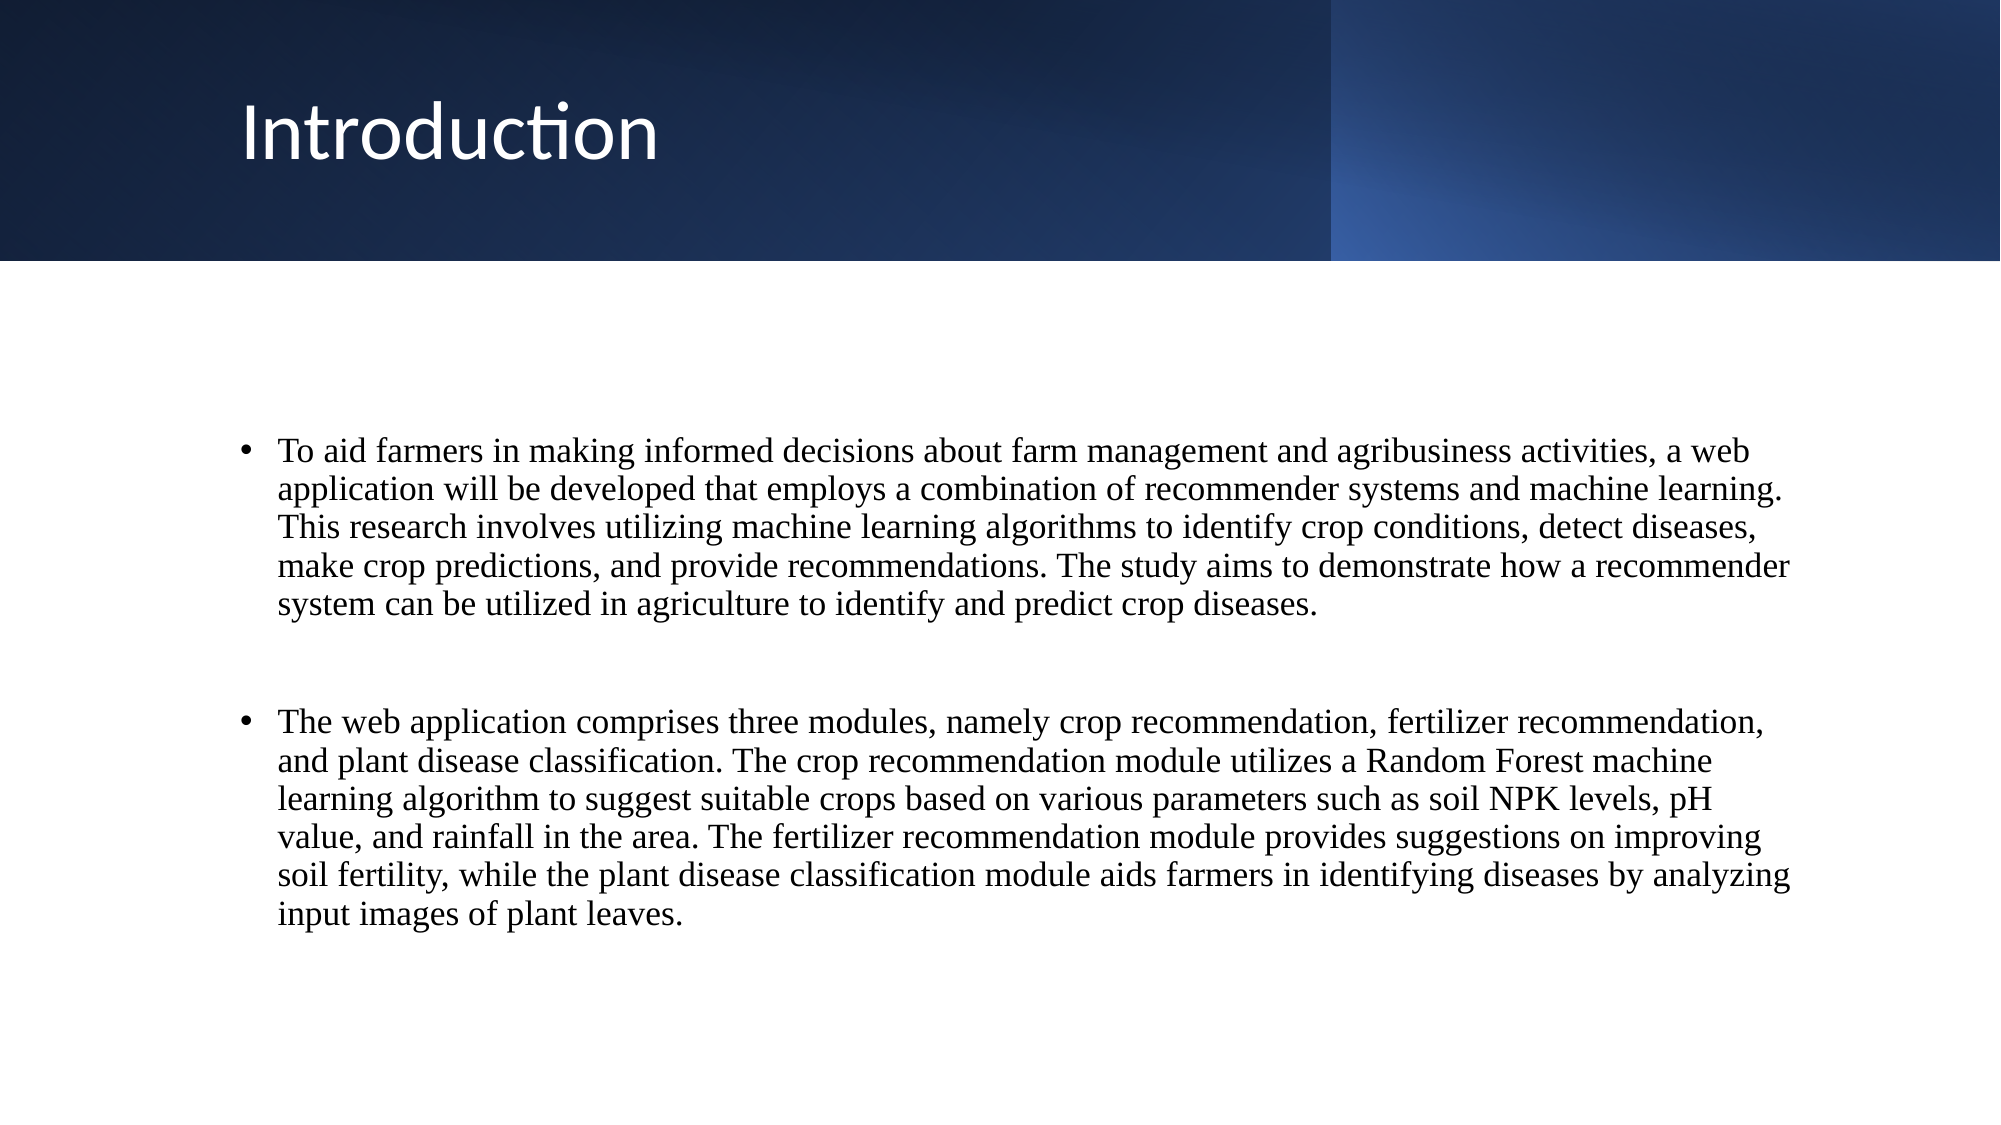

# Introduction
To aid farmers in making informed decisions about farm management and agribusiness activities, a web application will be developed that employs a combination of recommender systems and machine learning. This research involves utilizing machine learning algorithms to identify crop conditions, detect diseases, make crop predictions, and provide recommendations. The study aims to demonstrate how a recommender system can be utilized in agriculture to identify and predict crop diseases.

The web application comprises three modules, namely crop recommendation, fertilizer recommendation, and plant disease classification. The crop recommendation module utilizes a Random Forest machine learning algorithm to suggest suitable crops based on various parameters such as soil NPK levels, pH value, and rainfall in the area. The fertilizer recommendation module provides suggestions on improving soil fertility, while the plant disease classification module aids farmers in identifying diseases by analyzing input images of plant leaves.